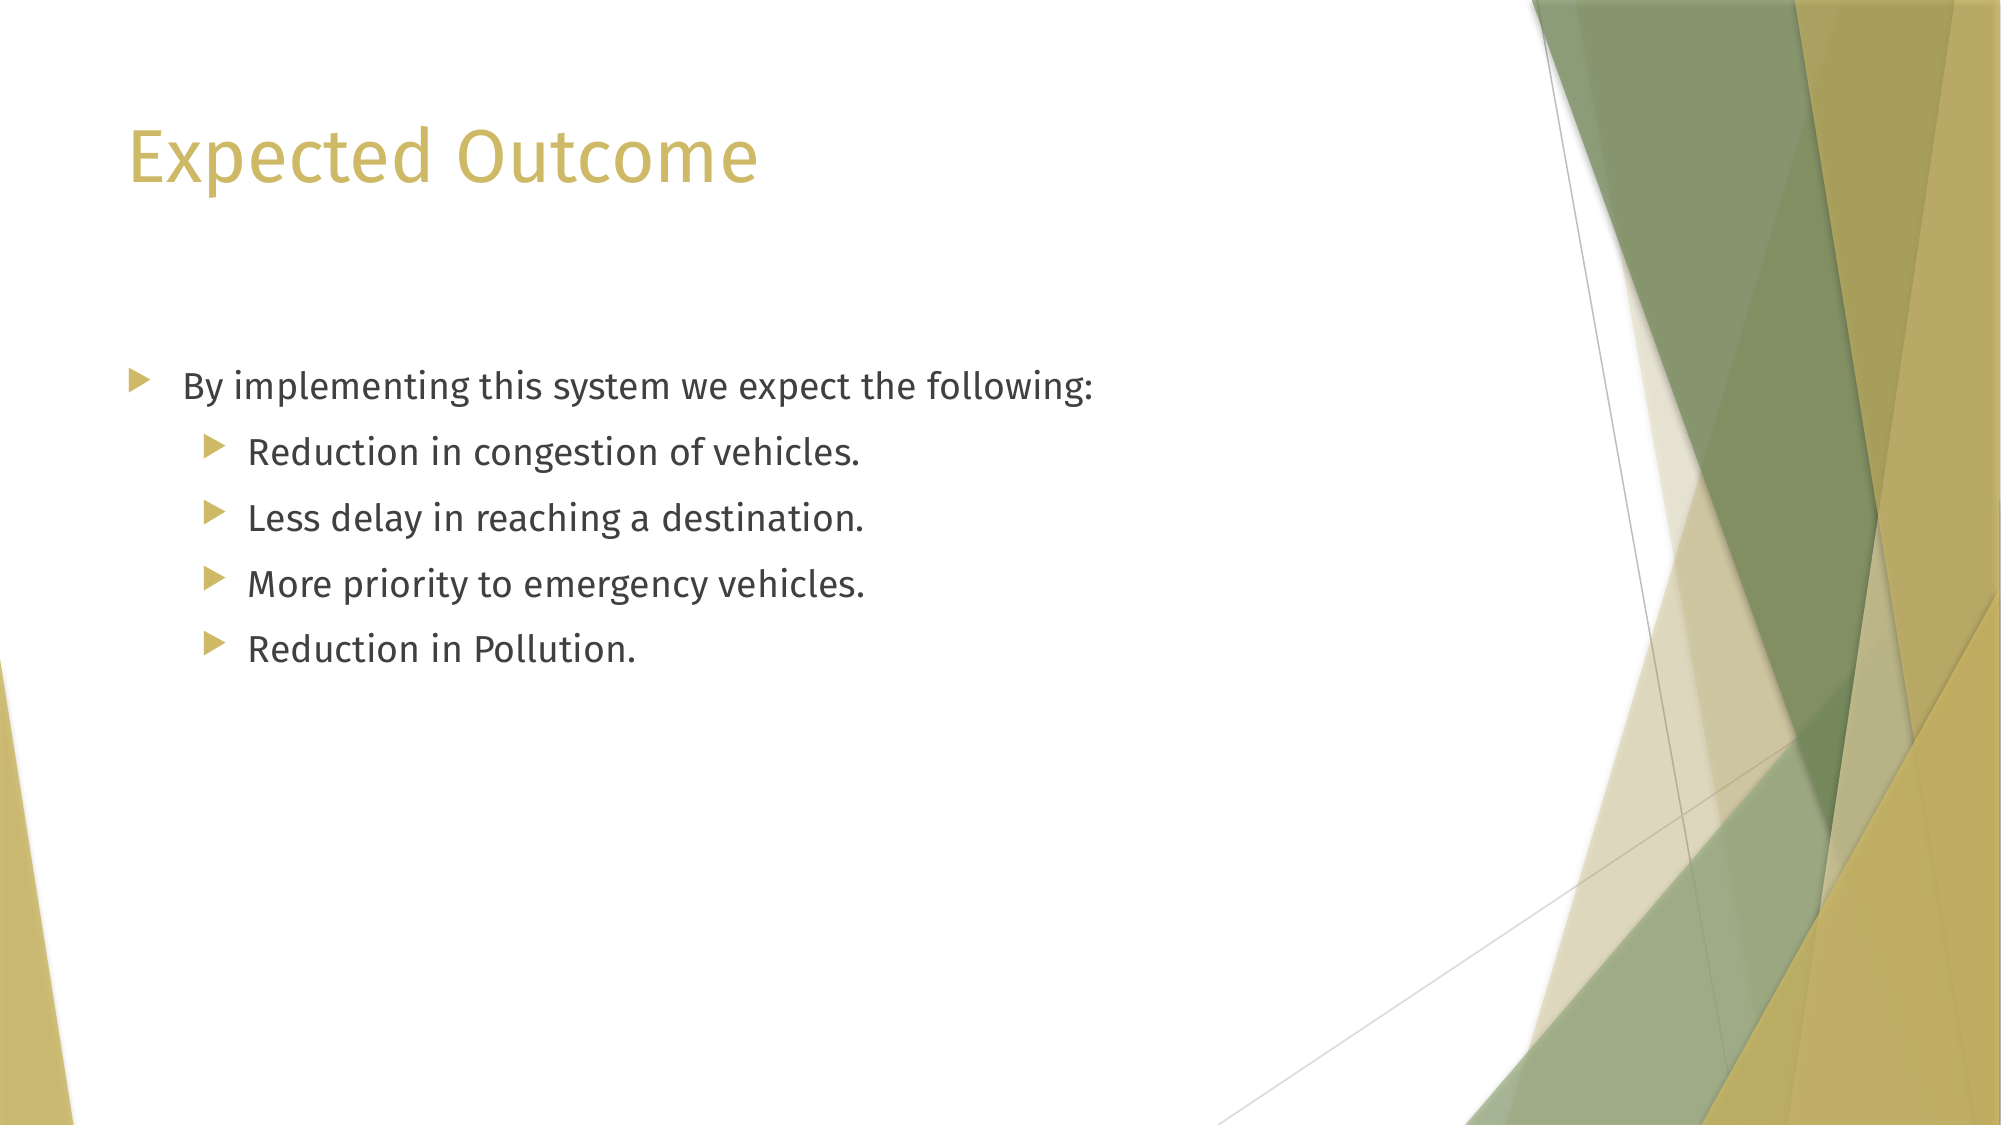

# Expected Outcome
By implementing this system we expect the following:
Reduction in congestion of vehicles.
Less delay in reaching a destination.
More priority to emergency vehicles.
Reduction in Pollution.